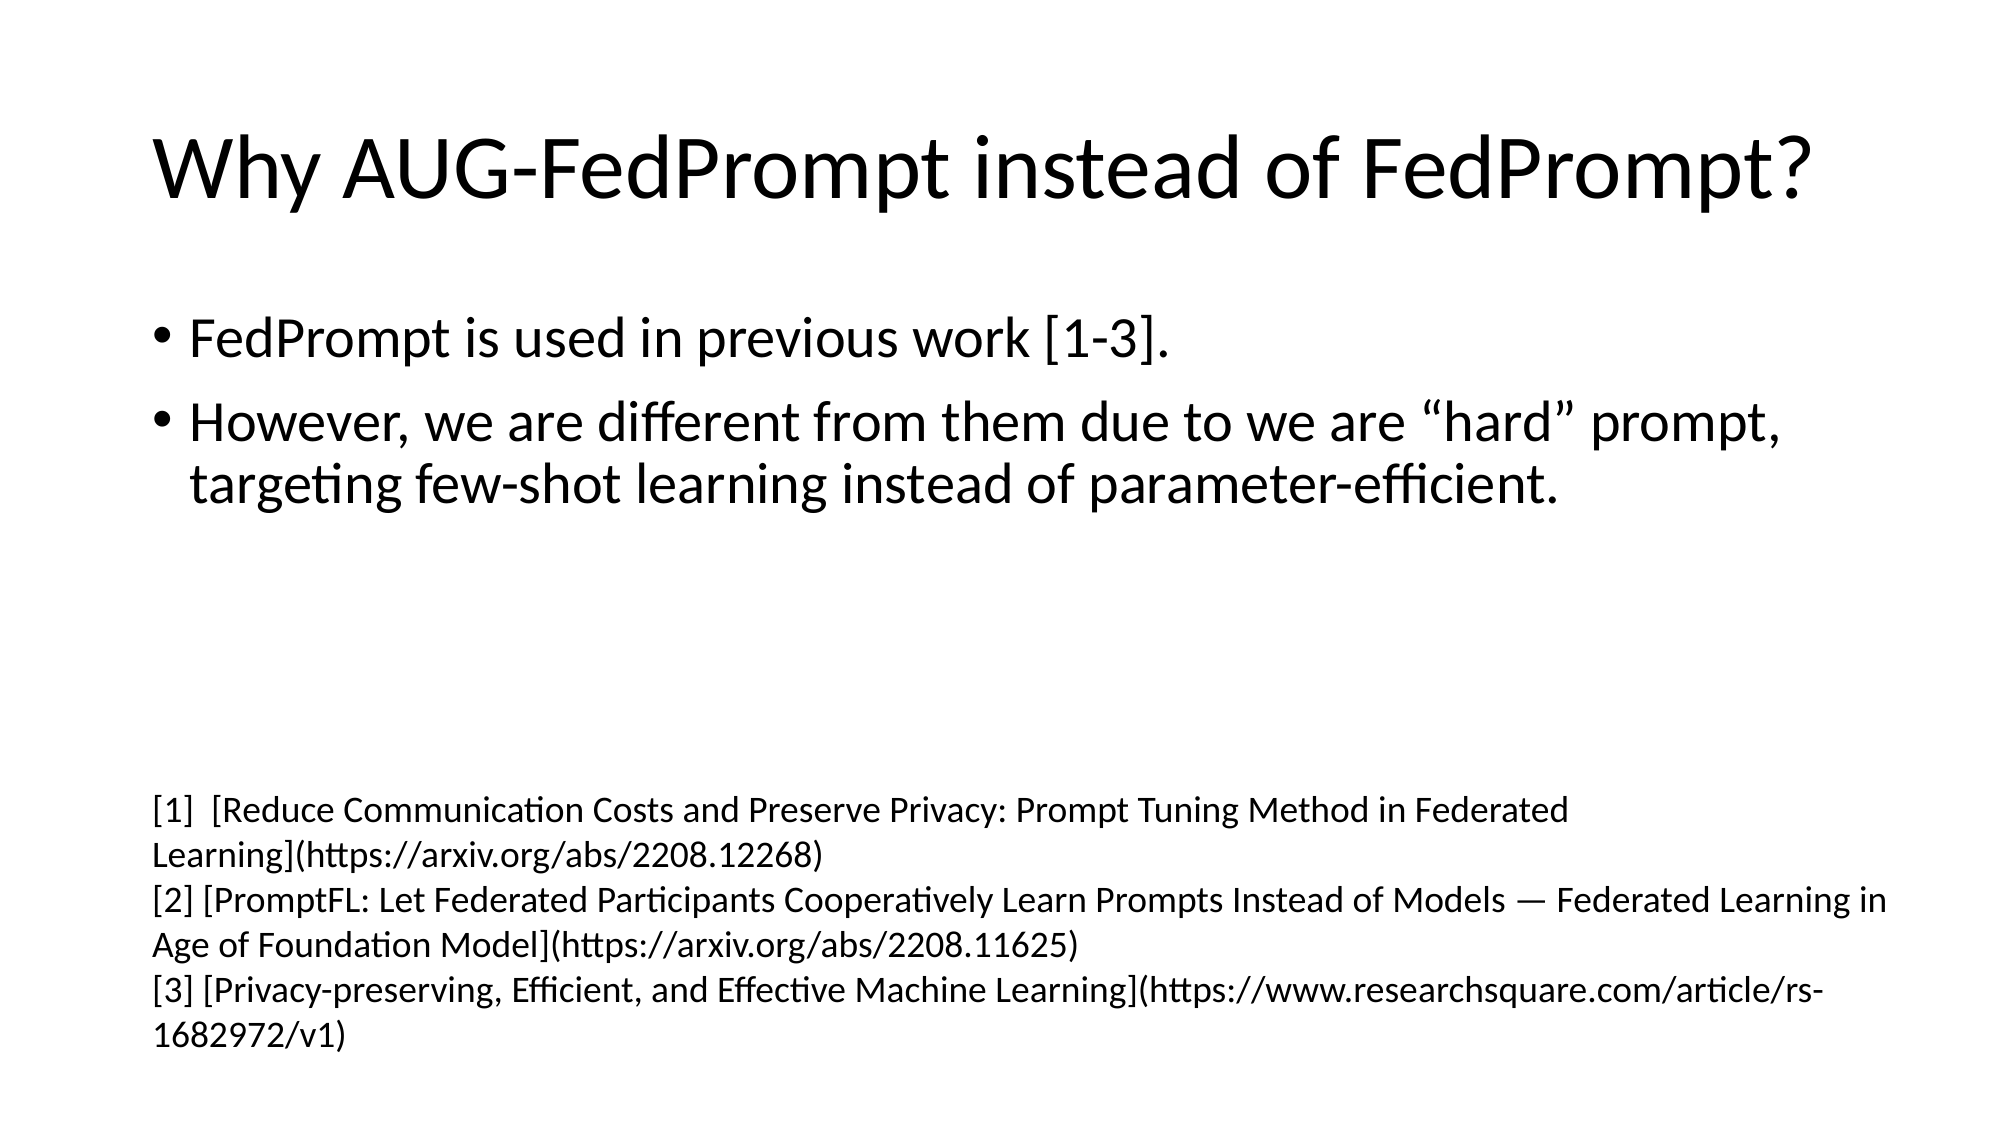

# Why AUG-FedPrompt instead of FedPrompt?
FedPrompt is used in previous work [1-3].
However, we are different from them due to we are “hard” prompt, targeting few-shot learning instead of parameter-efficient.
[1]  [Reduce Communication Costs and Preserve Privacy: Prompt Tuning Method in Federated Learning](https://arxiv.org/abs/2208.12268)
[2] [PromptFL: Let Federated Participants Cooperatively Learn Prompts Instead of Models — Federated Learning in Age of Foundation Model](https://arxiv.org/abs/2208.11625)
[3] [Privacy-preserving, Efficient, and Effective Machine Learning](https://www.researchsquare.com/article/rs-1682972/v1)